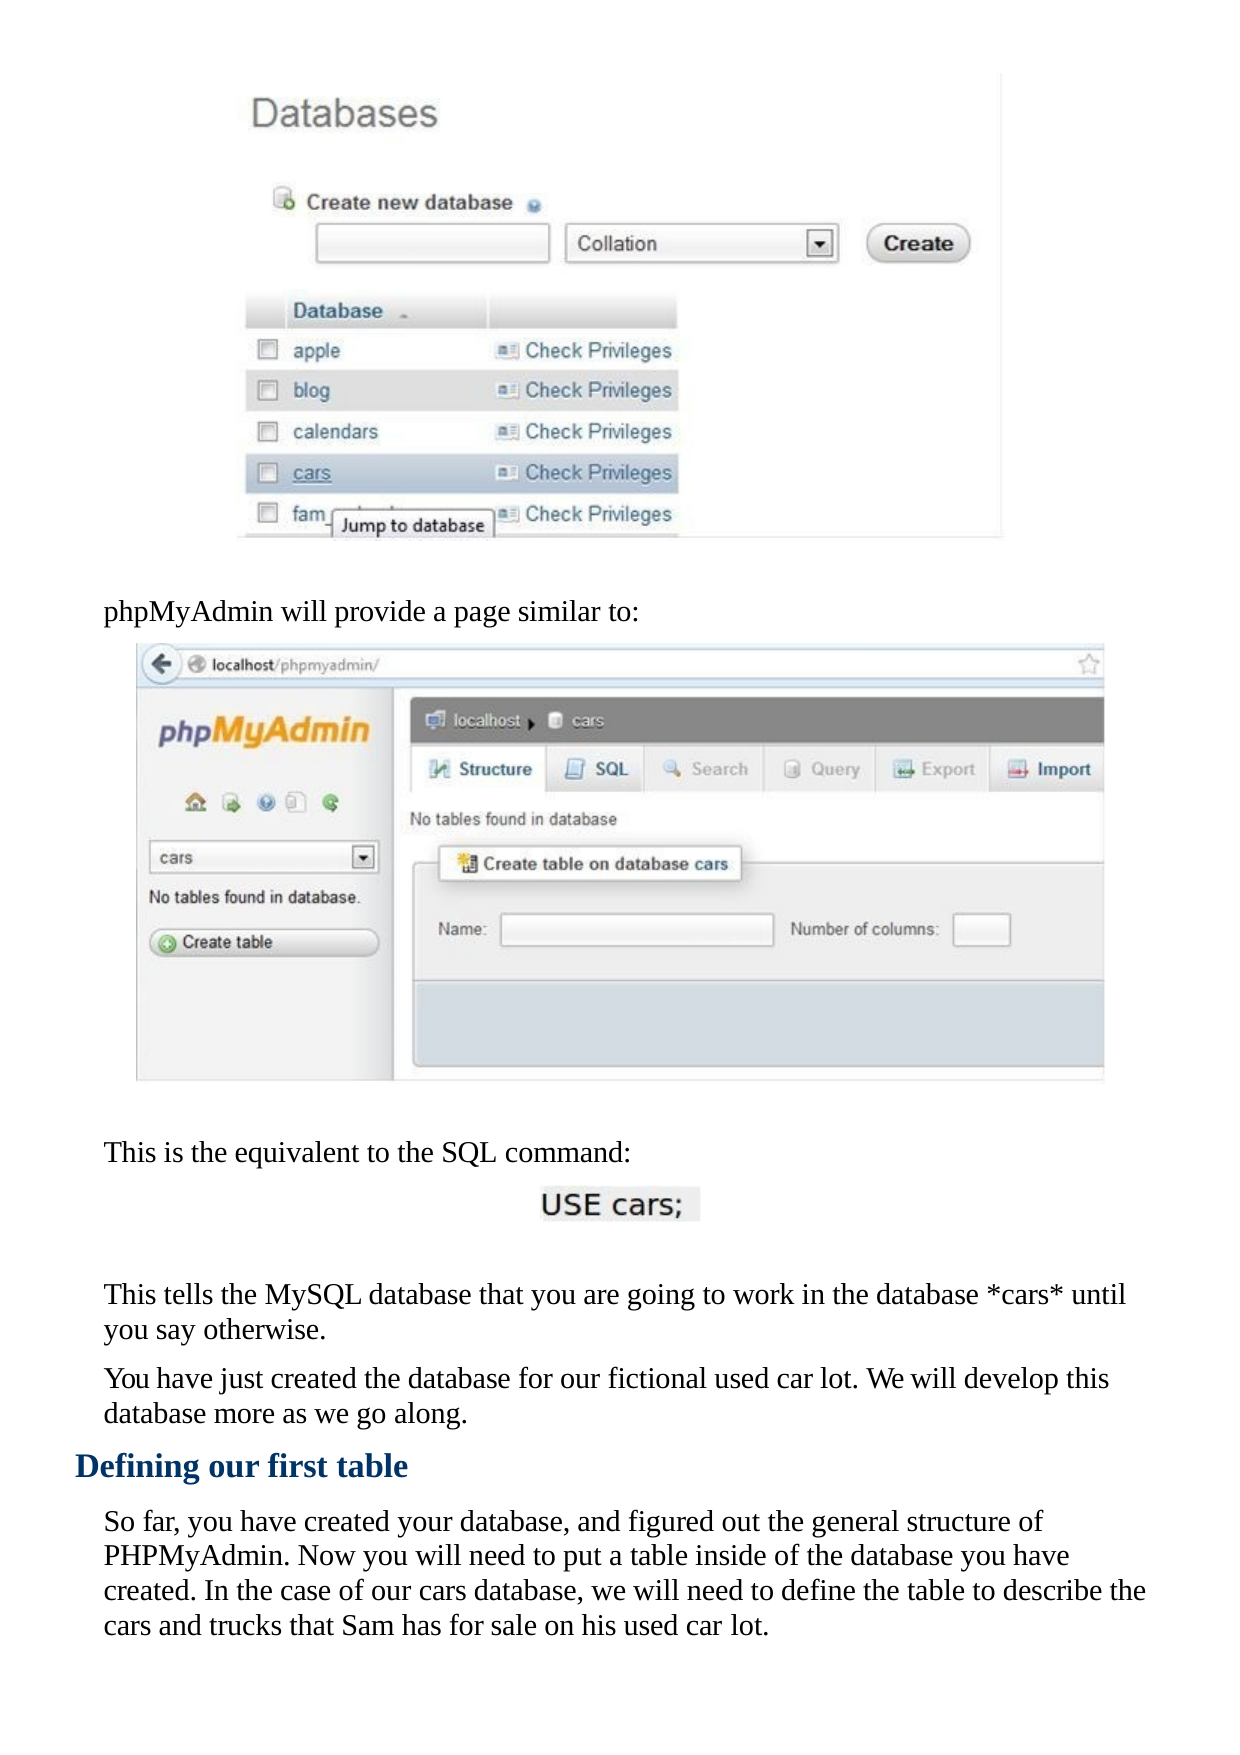

phpMyAdmin will provide a page similar to:

This is the equivalent to the SQL command:

This tells the MySQL database that you are going to work in the database *cars* until  you say otherwise.
You have just created the database for our fictional used car lot. We will develop this  database more as we go along.
Defining our first table
So far, you have created your database, and figured out the general structure of  PHPMyAdmin. Now you will need to put a table inside of the database you have  created. In the case of our cars database, we will need to define the table to describe the  cars and trucks that Sam has for sale on his used car lot.